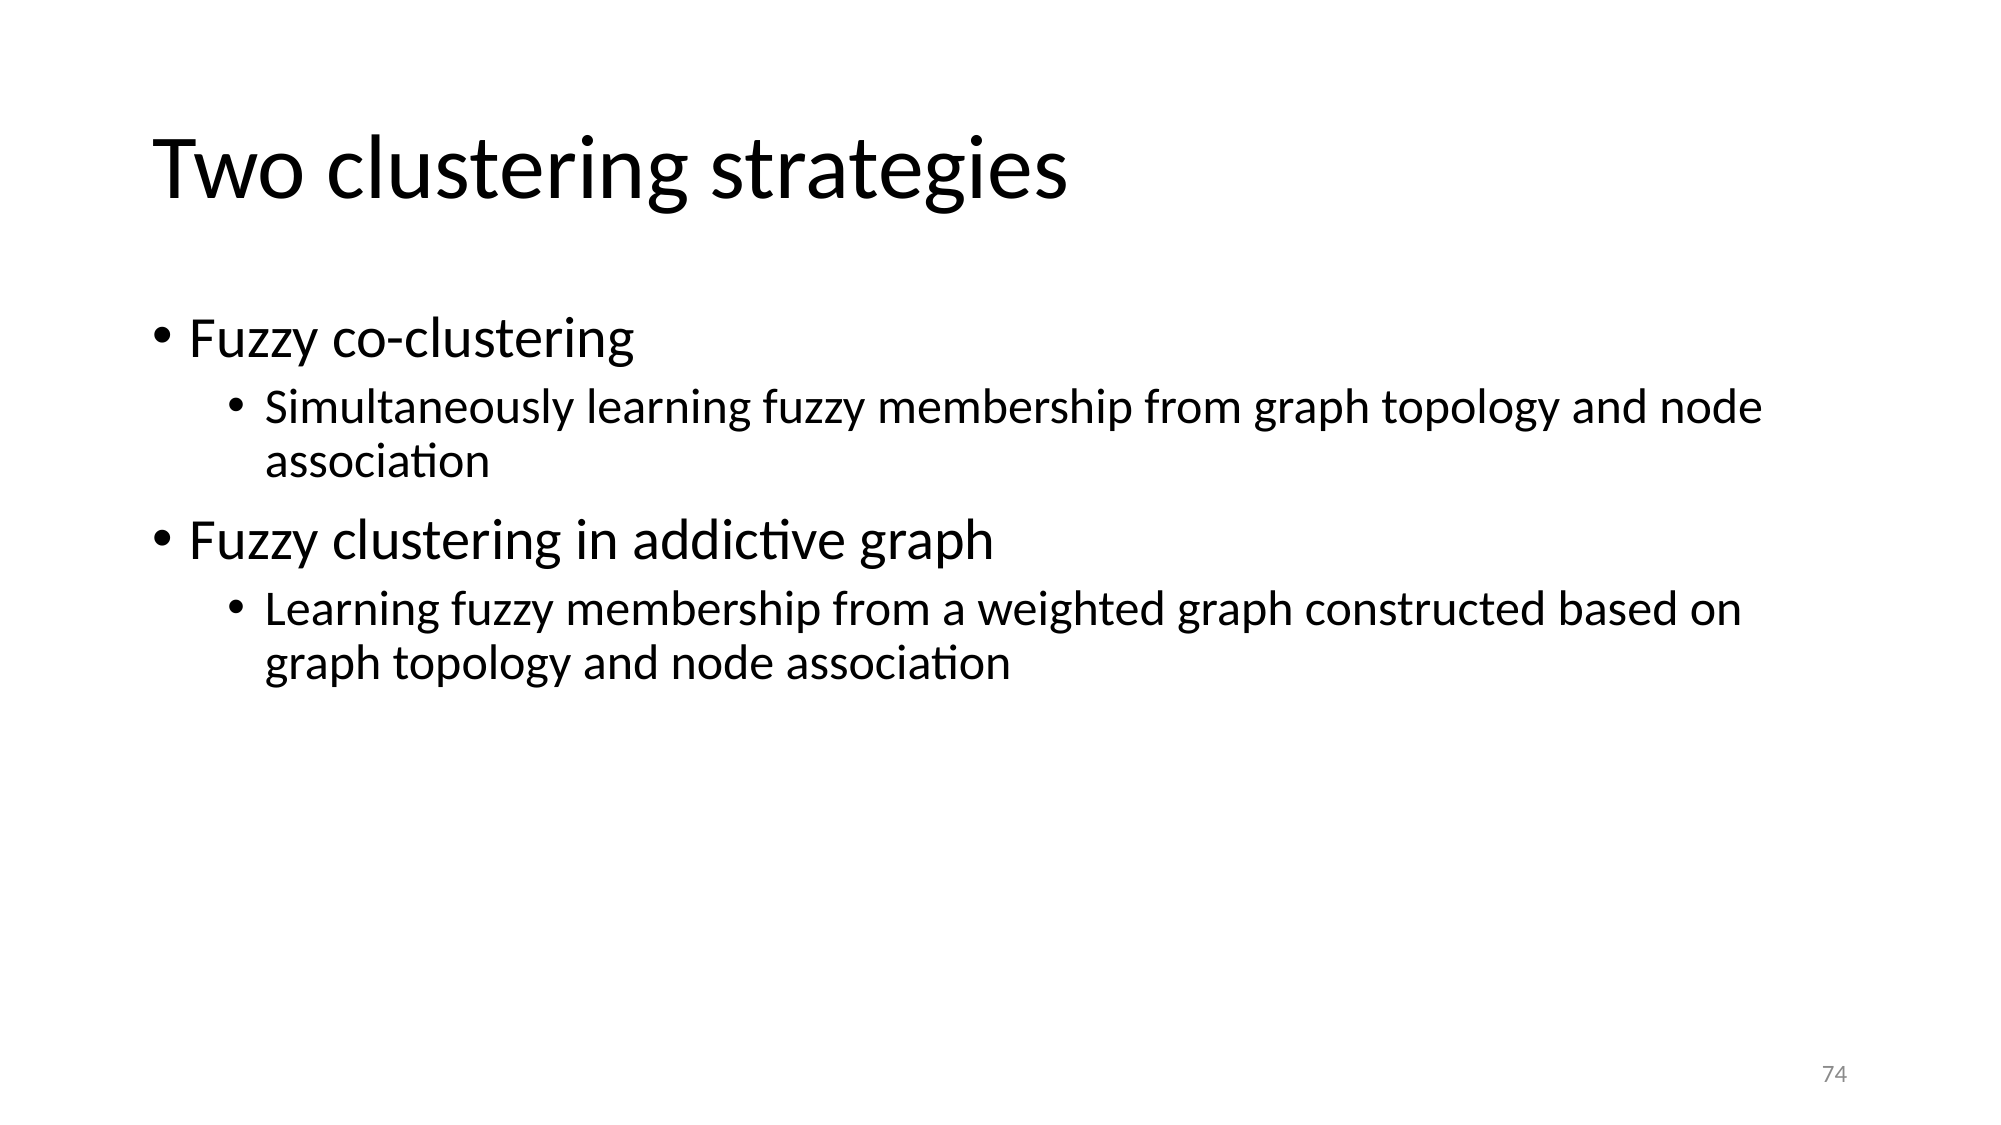

# Two clustering strategies
Fuzzy co-clustering
Simultaneously learning fuzzy membership from graph topology and node association
Fuzzy clustering in addictive graph
Learning fuzzy membership from a weighted graph constructed based on graph topology and node association
74